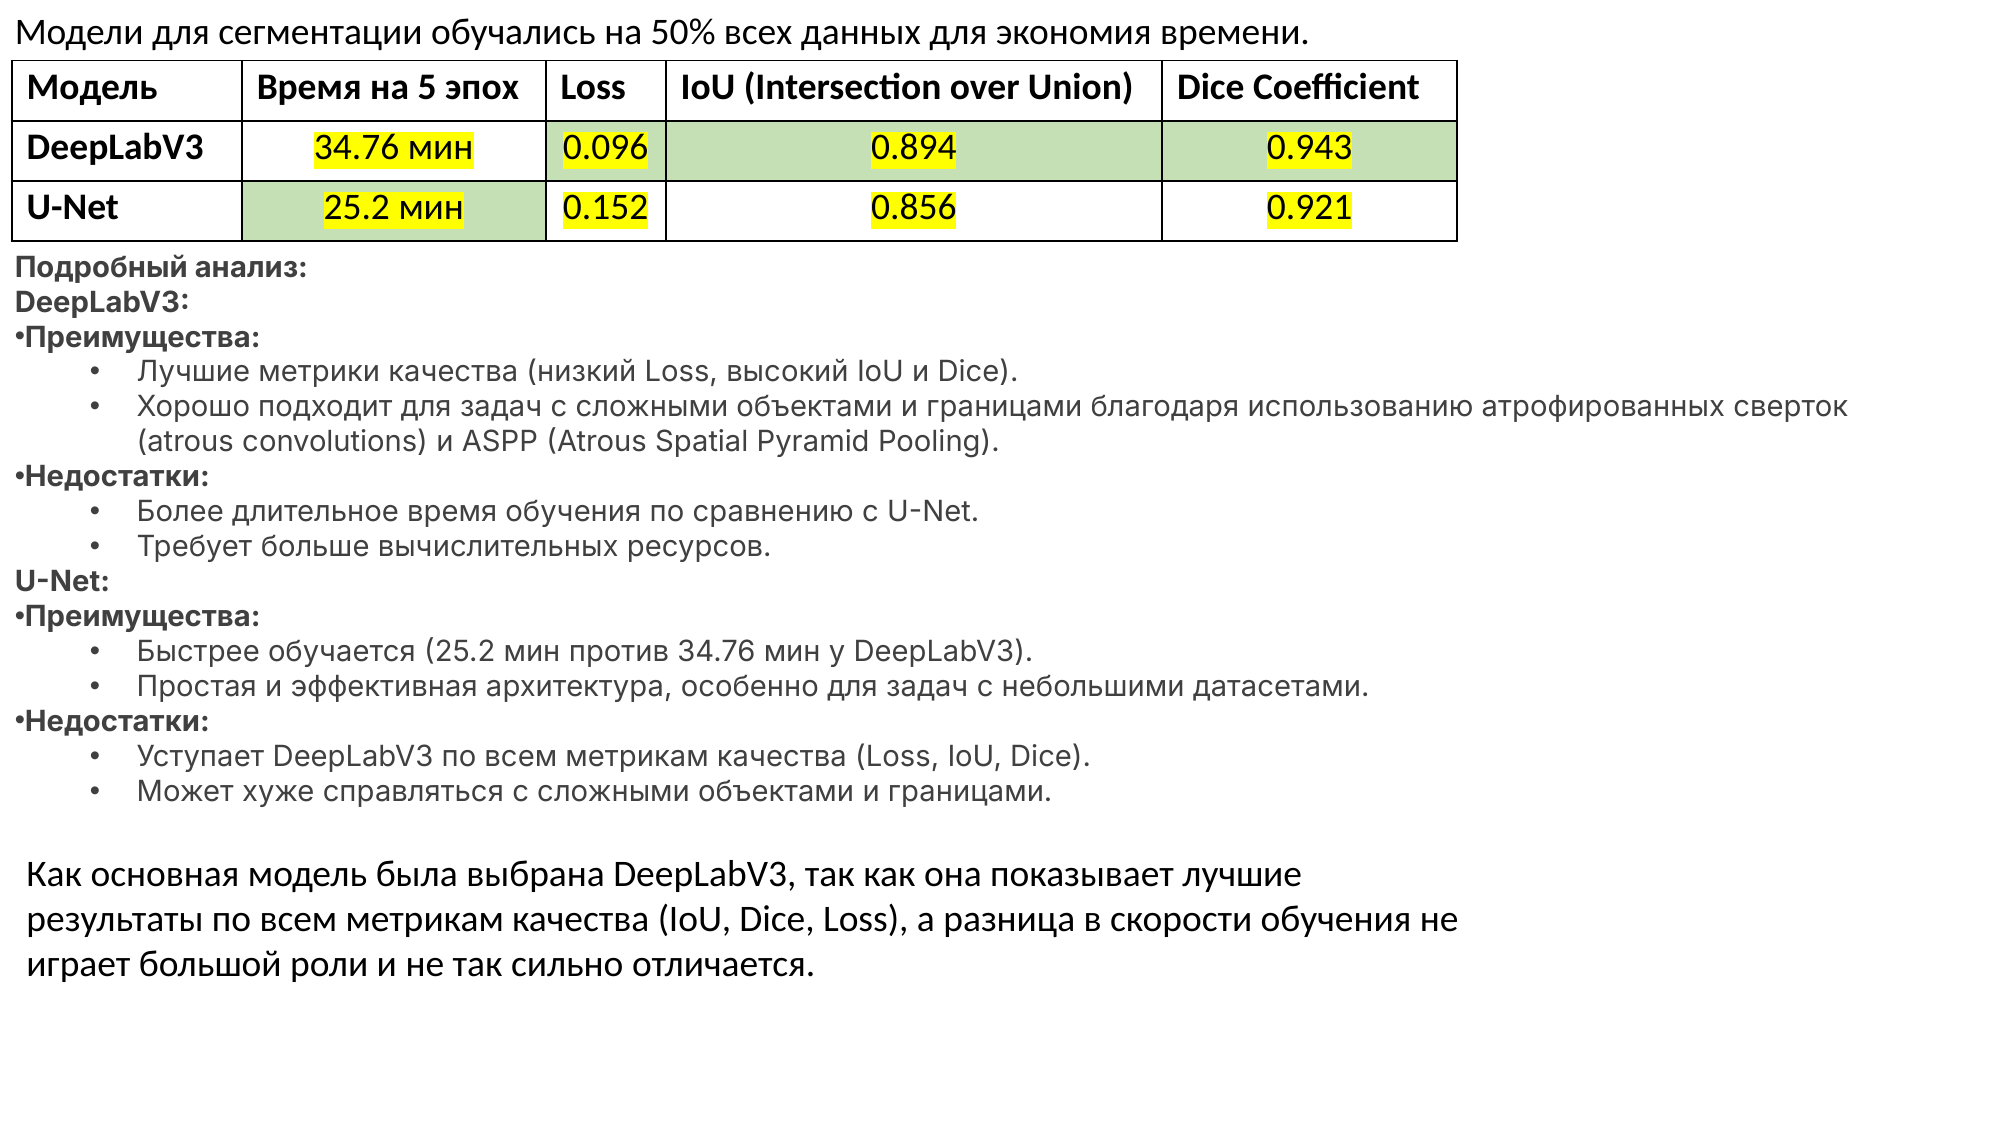

Модели для сегментации обучались на 50% всех данных для экономия времени.
| Модель | Время на 5 эпох | Loss | IoU (Intersection over Union) | Dice Coefficient |
| --- | --- | --- | --- | --- |
| DeepLabV3 | 34.76 мин | 0.096 | 0.894 | 0.943 |
| U-Net | 25.2 мин | 0.152 | 0.856 | 0.921 |
Подробный анализ:
DeepLabV3:
Преимущества:
Лучшие метрики качества (низкий Loss, высокий IoU и Dice).
Хорошо подходит для задач с сложными объектами и границами благодаря использованию атрофированных сверток (atrous convolutions) и ASPP (Atrous Spatial Pyramid Pooling).
Недостатки:
Более длительное время обучения по сравнению с U-Net.
Требует больше вычислительных ресурсов.
U-Net:
Преимущества:
Быстрее обучается (25.2 мин против 34.76 мин у DeepLabV3).
Простая и эффективная архитектура, особенно для задач с небольшими датасетами.
Недостатки:
Уступает DeepLabV3 по всем метрикам качества (Loss, IoU, Dice).
Может хуже справляться с сложными объектами и границами.
Как основная модель была выбрана DeepLabV3, так как она показывает лучшие результаты по всем метрикам качества (IoU, Dice, Loss), а разница в скорости обучения не играет большой роли и не так сильно отличается.